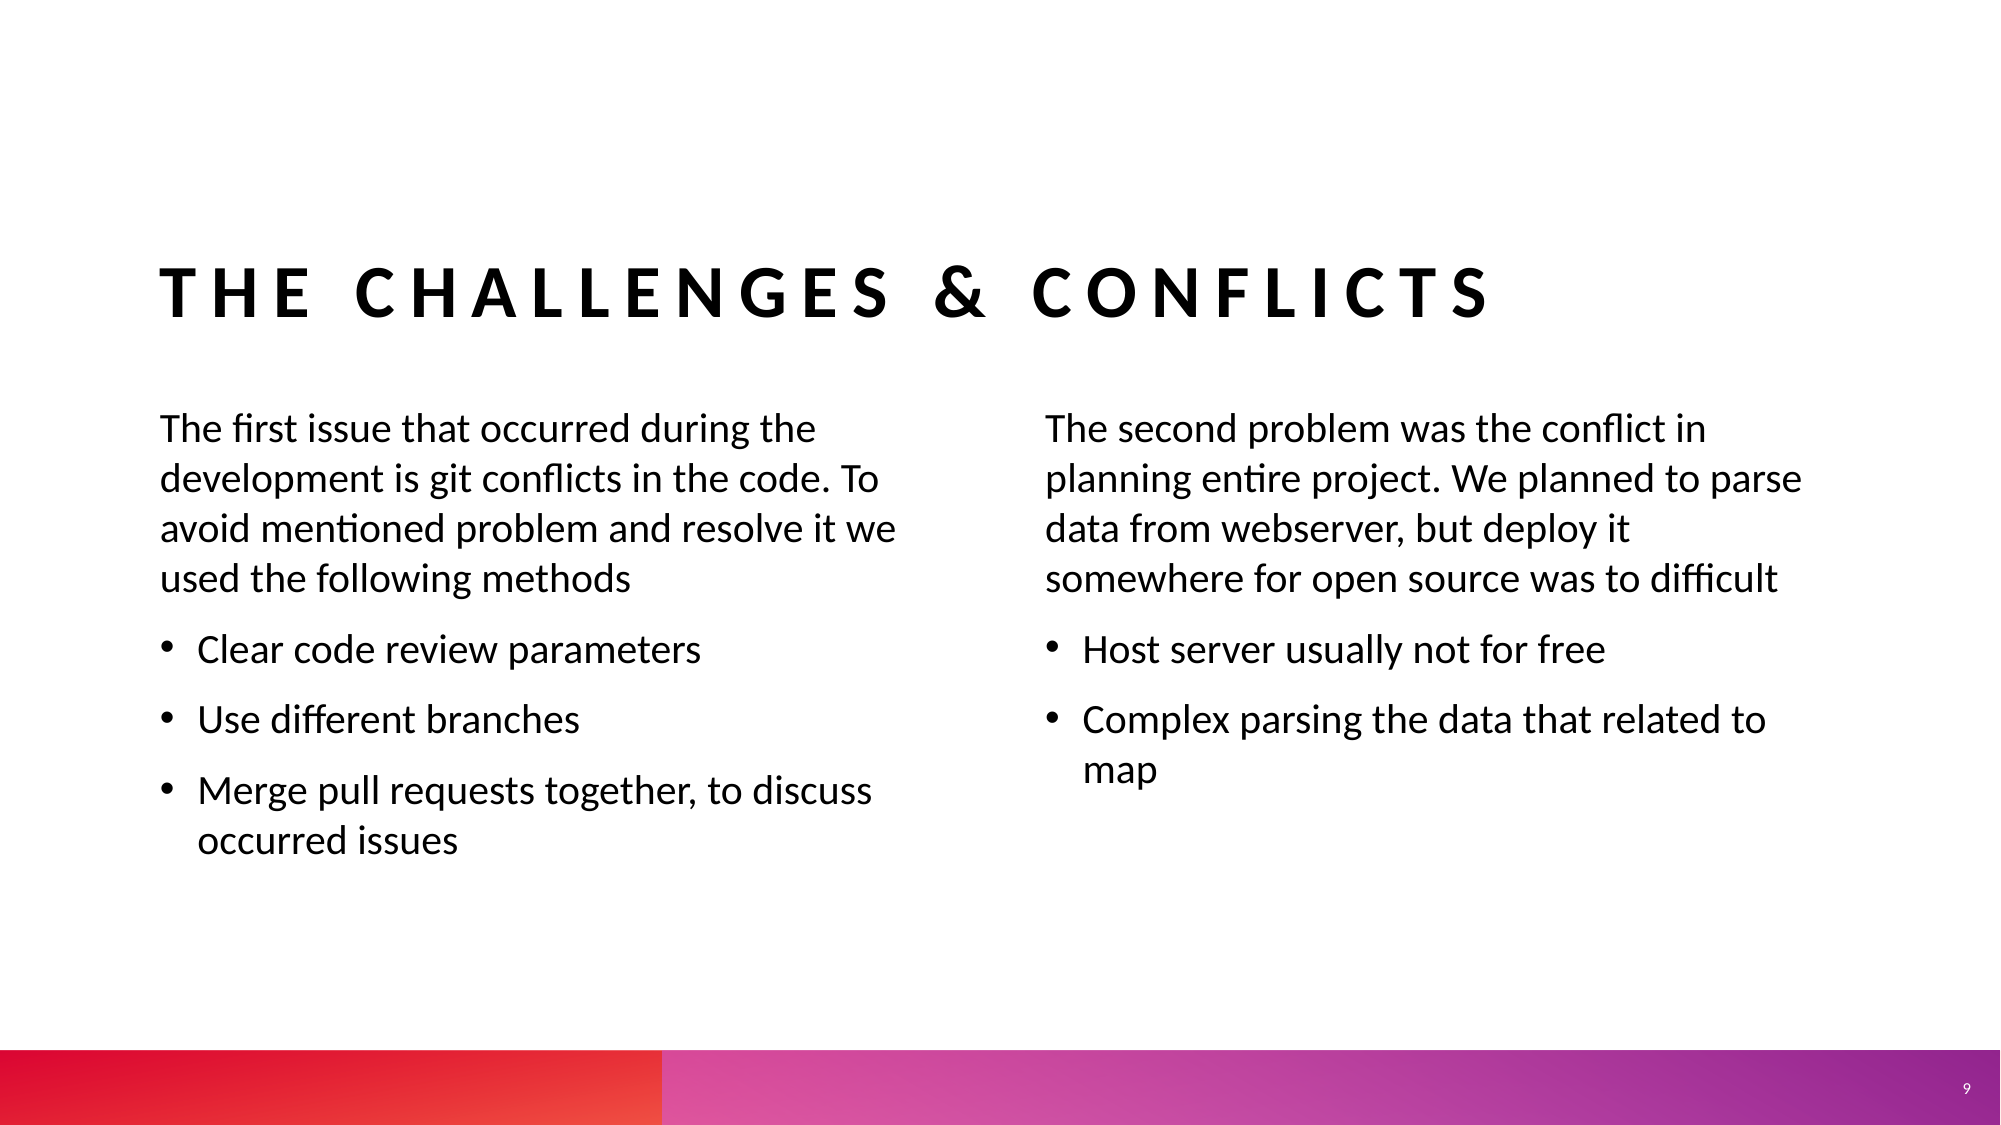

# The Challenges & conflicts
The first issue that occurred during the development is git conflicts in the code. To avoid mentioned problem and resolve it we used the following methods
Clear code review parameters
Use different branches
Merge pull requests together, to discuss occurred issues
The second problem was the conflict in planning entire project. We planned to parse data from webserver, but deploy it somewhere for open source was to difficult
Host server usually not for free
Complex parsing the data that related to map
9